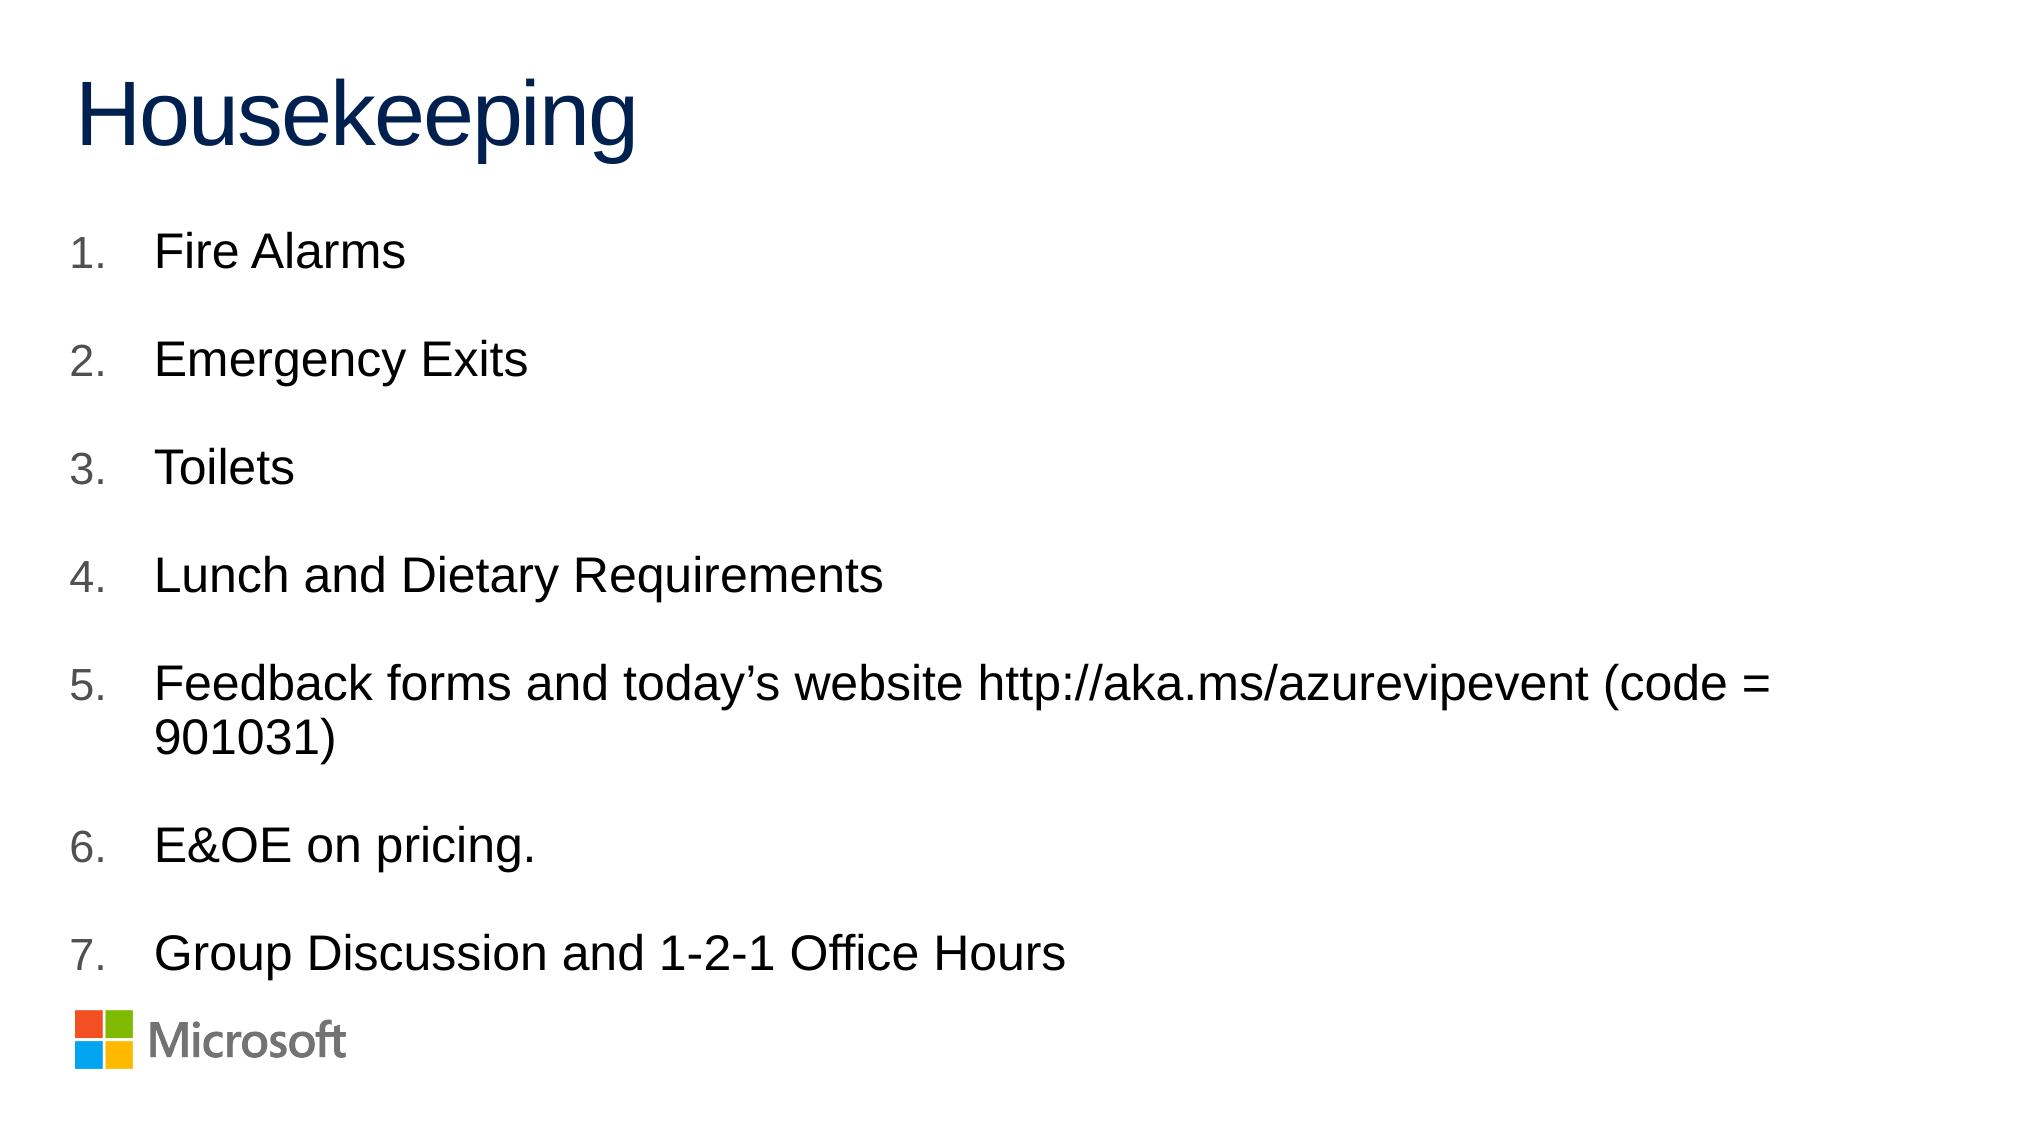

# Housekeeping
Fire Alarms

Emergency Exits

Toilets

Lunch and Dietary Requirements

Feedback forms and today’s website http://aka.ms/azurevipevent (code = 901031)

E&OE on pricing.

Group Discussion and 1-2-1 Office Hours